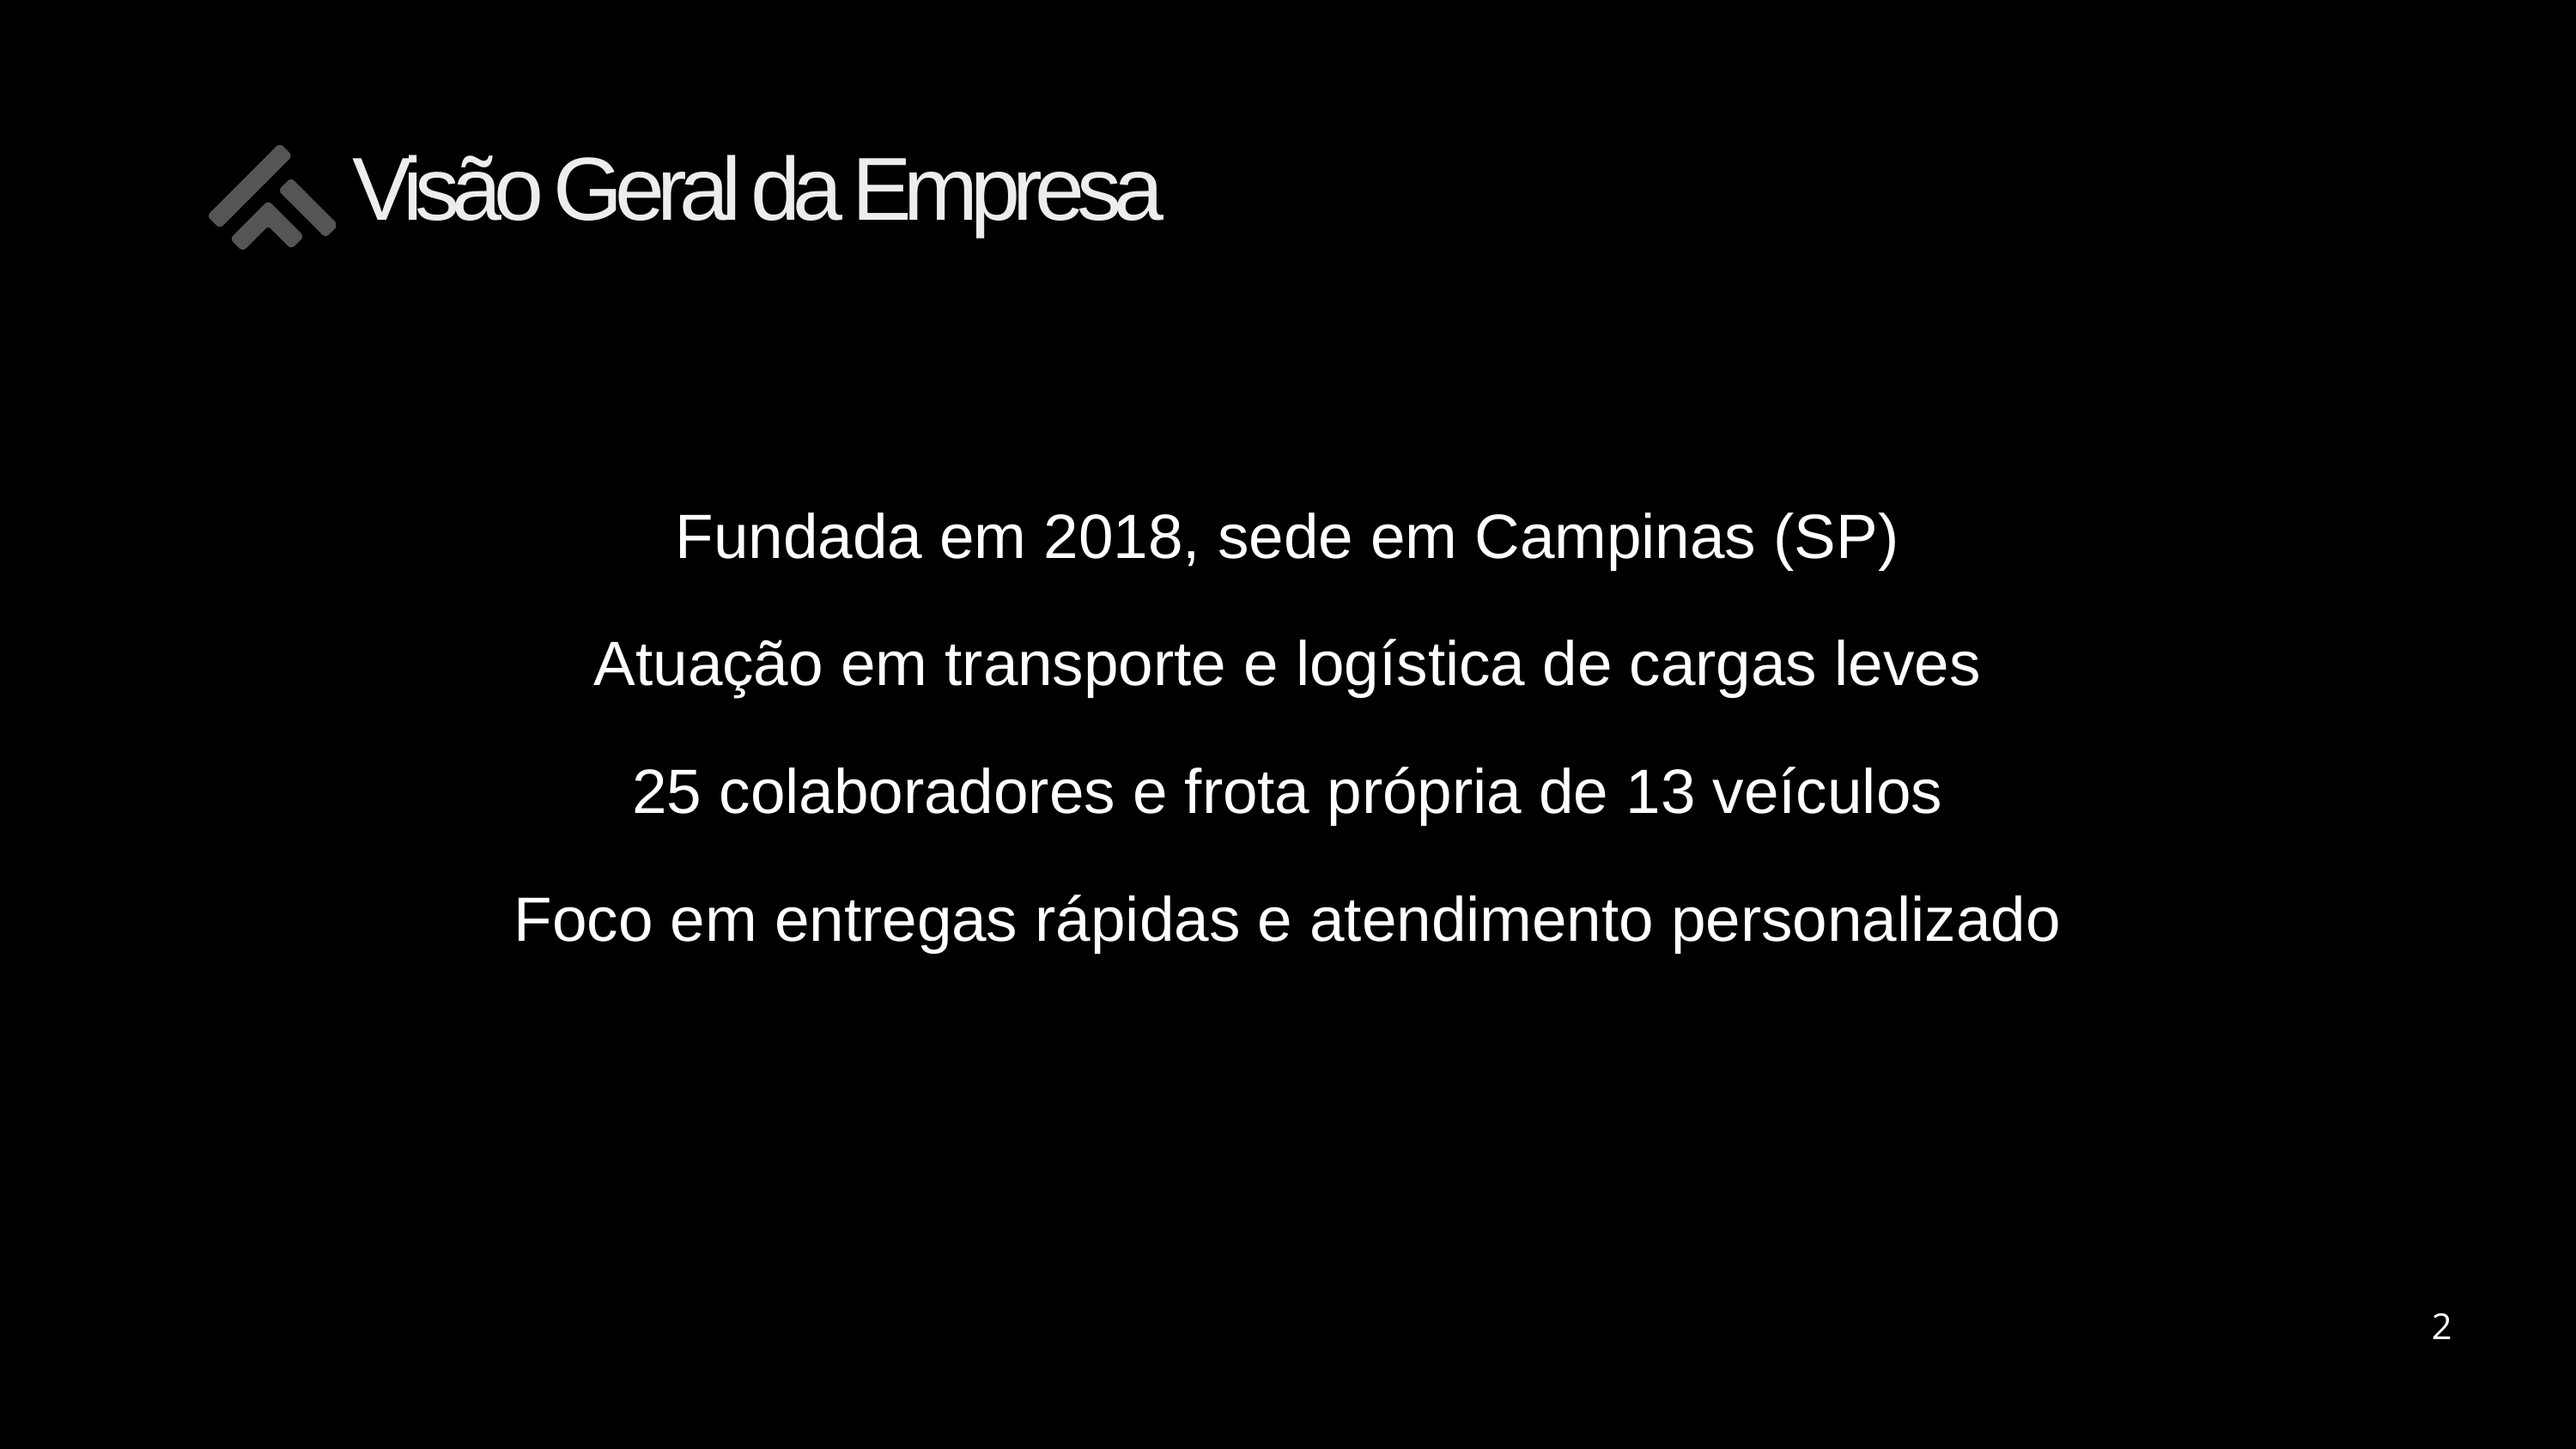

Visão Geral da Empresa

Fundada em 2018, sede em Campinas (SP)

Atuação em transporte e logística de cargas leves

25 colaboradores e frota própria de 13 veículos

Foco em entregas rápidas e atendimento personalizado
2